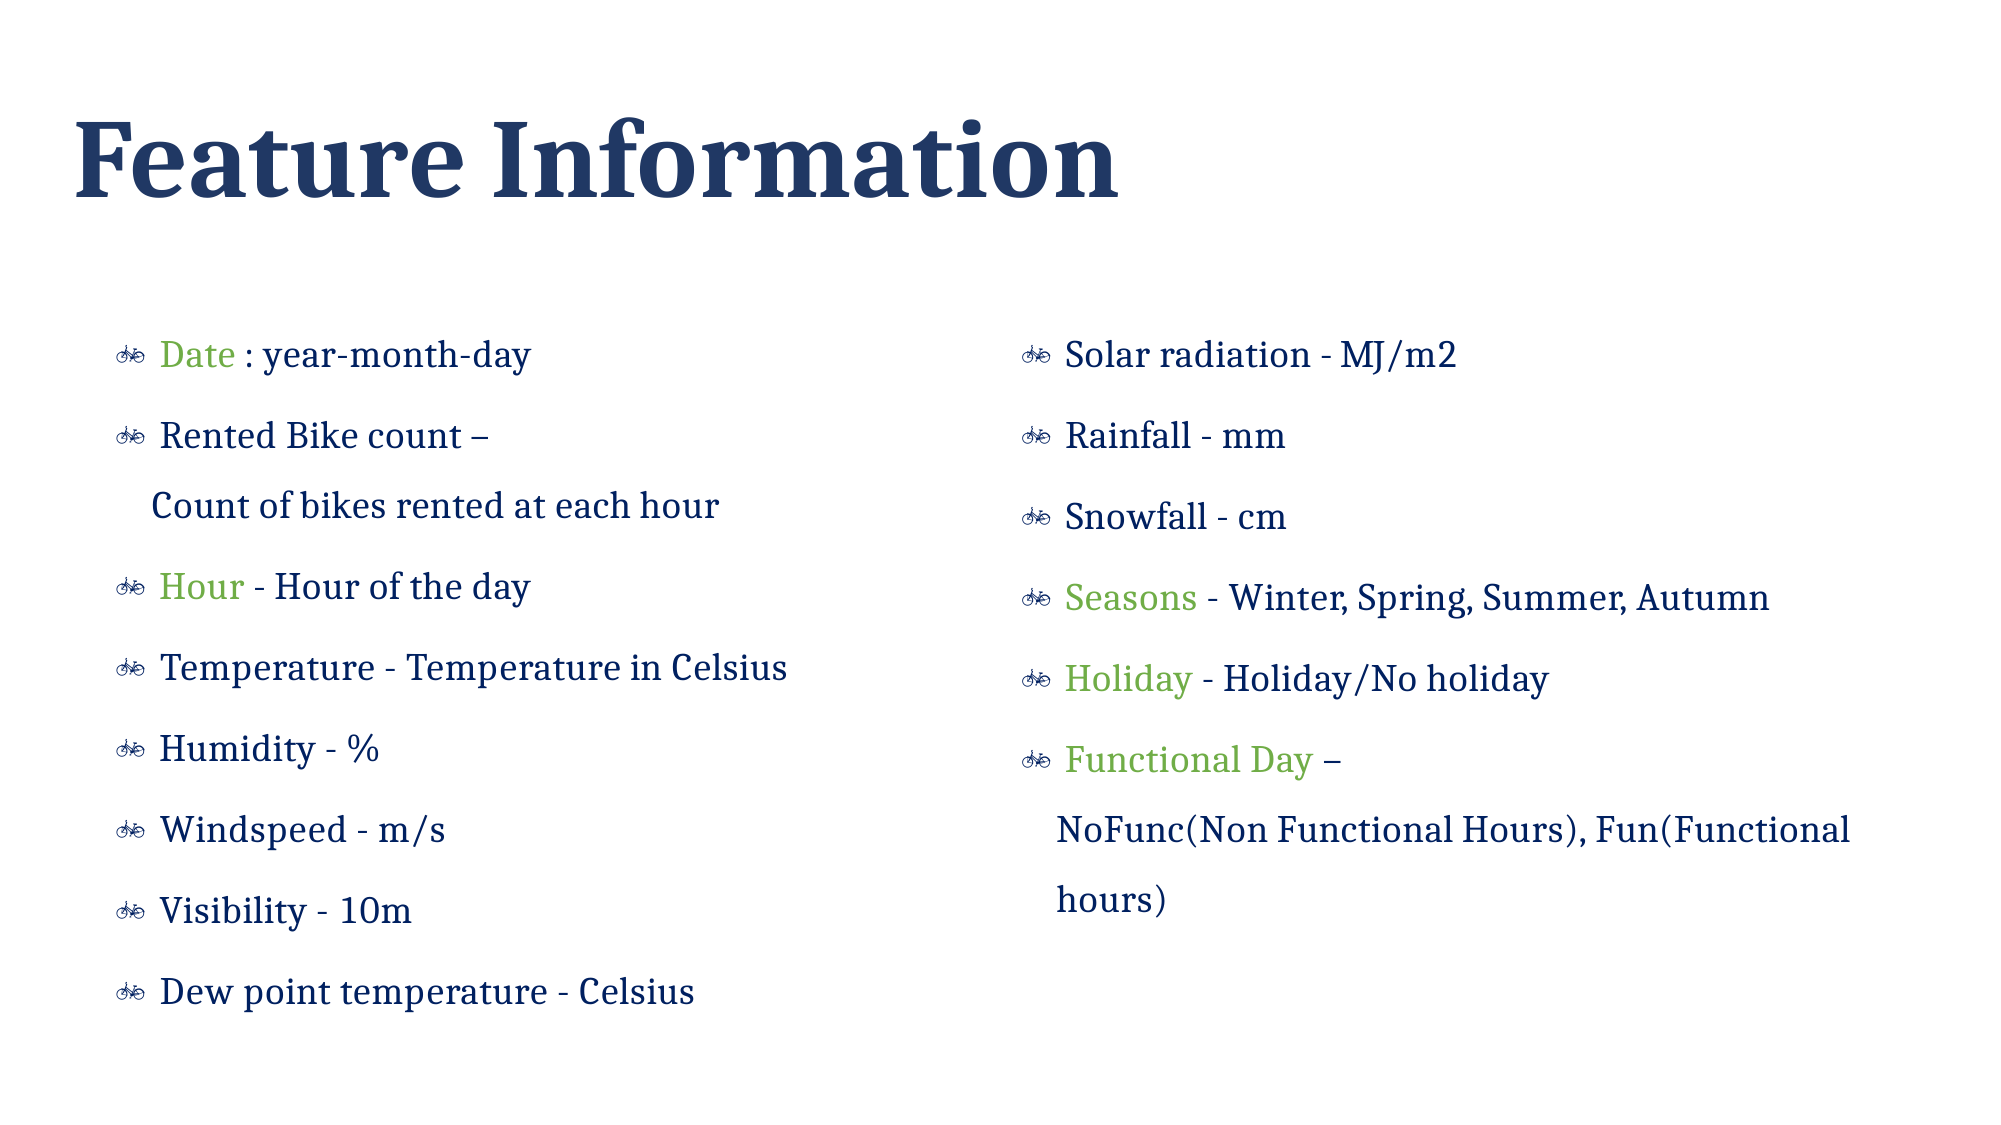

# Feature Information
 Date : year-month-day
 Rented Bike count –
Count of bikes rented at each hour
 Hour - Hour of the day
 Temperature - Temperature in Celsius
 Humidity - %
 Windspeed - m/s
 Visibility - 10m
 Dew point temperature - Celsius
 Solar radiation - MJ/m2
 Rainfall - mm
 Snowfall - cm
 Seasons - Winter, Spring, Summer, Autumn
 Holiday - Holiday/No holiday
 Functional Day –
NoFunc(Non Functional Hours), Fun(Functional hours)